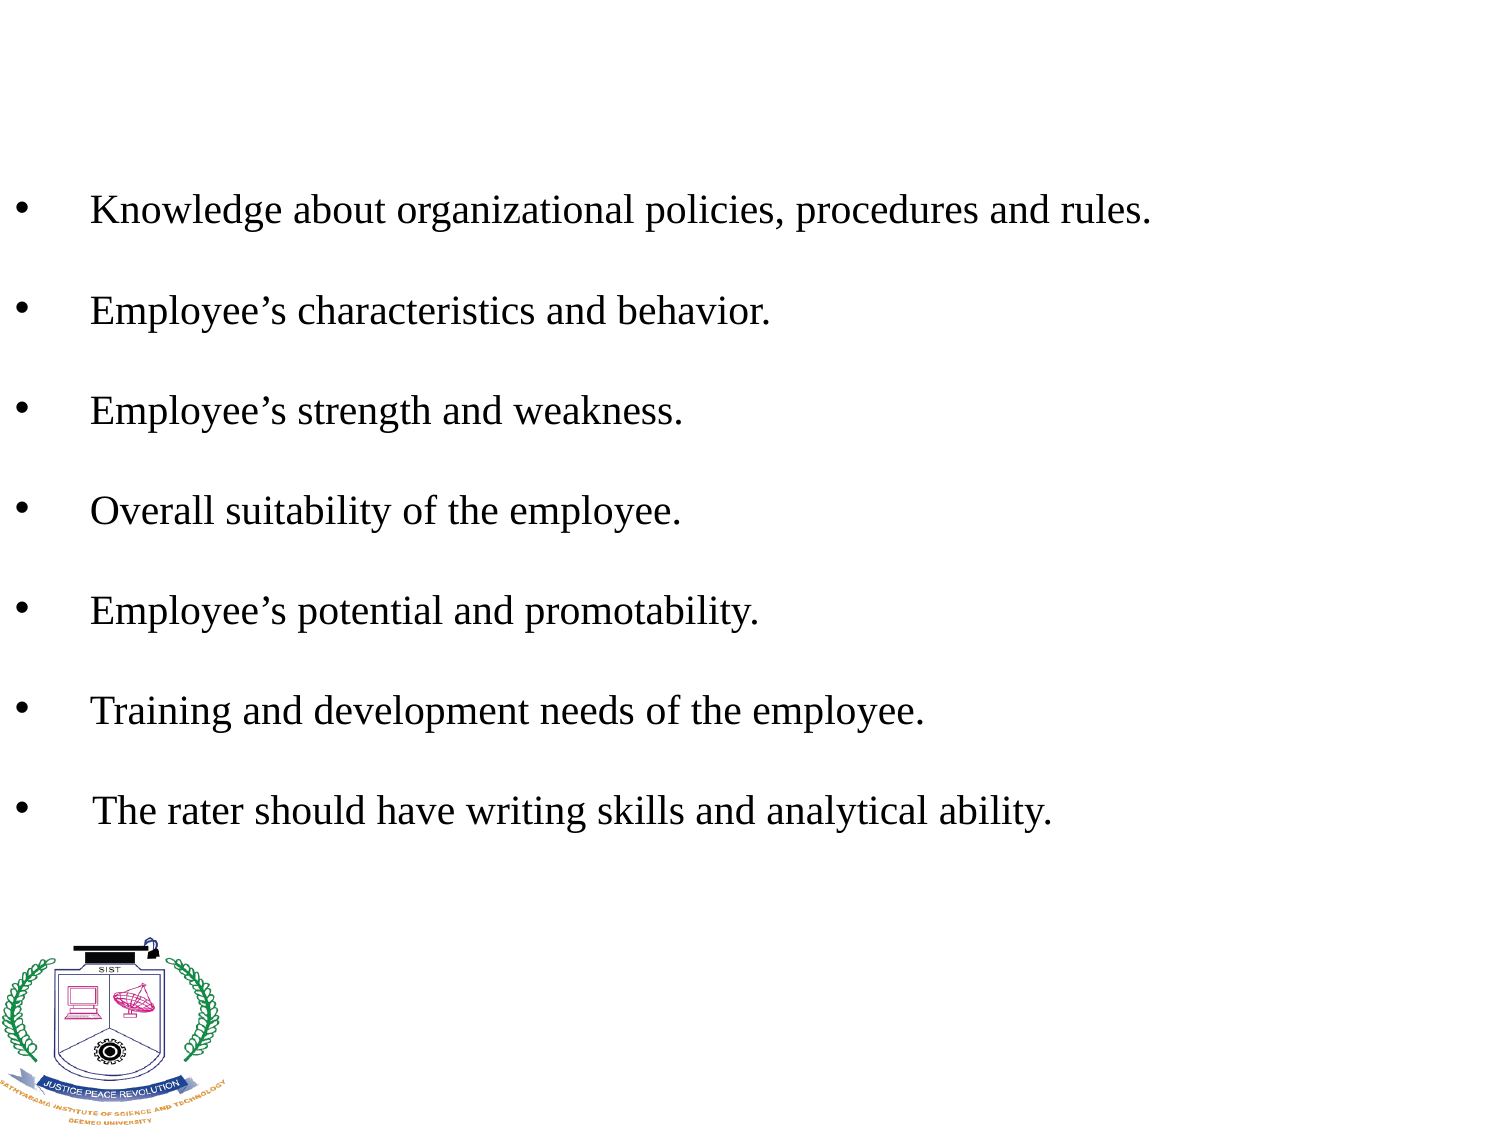

Knowledge about organizational policies, procedures and rules.

Employee’s characteristics and behavior.

Employee’s strength and weakness.

Overall suitability of the employee.

Employee’s potential and promotability.

Training and development needs of the employee.

      The rater should have writing skills and analytical ability.